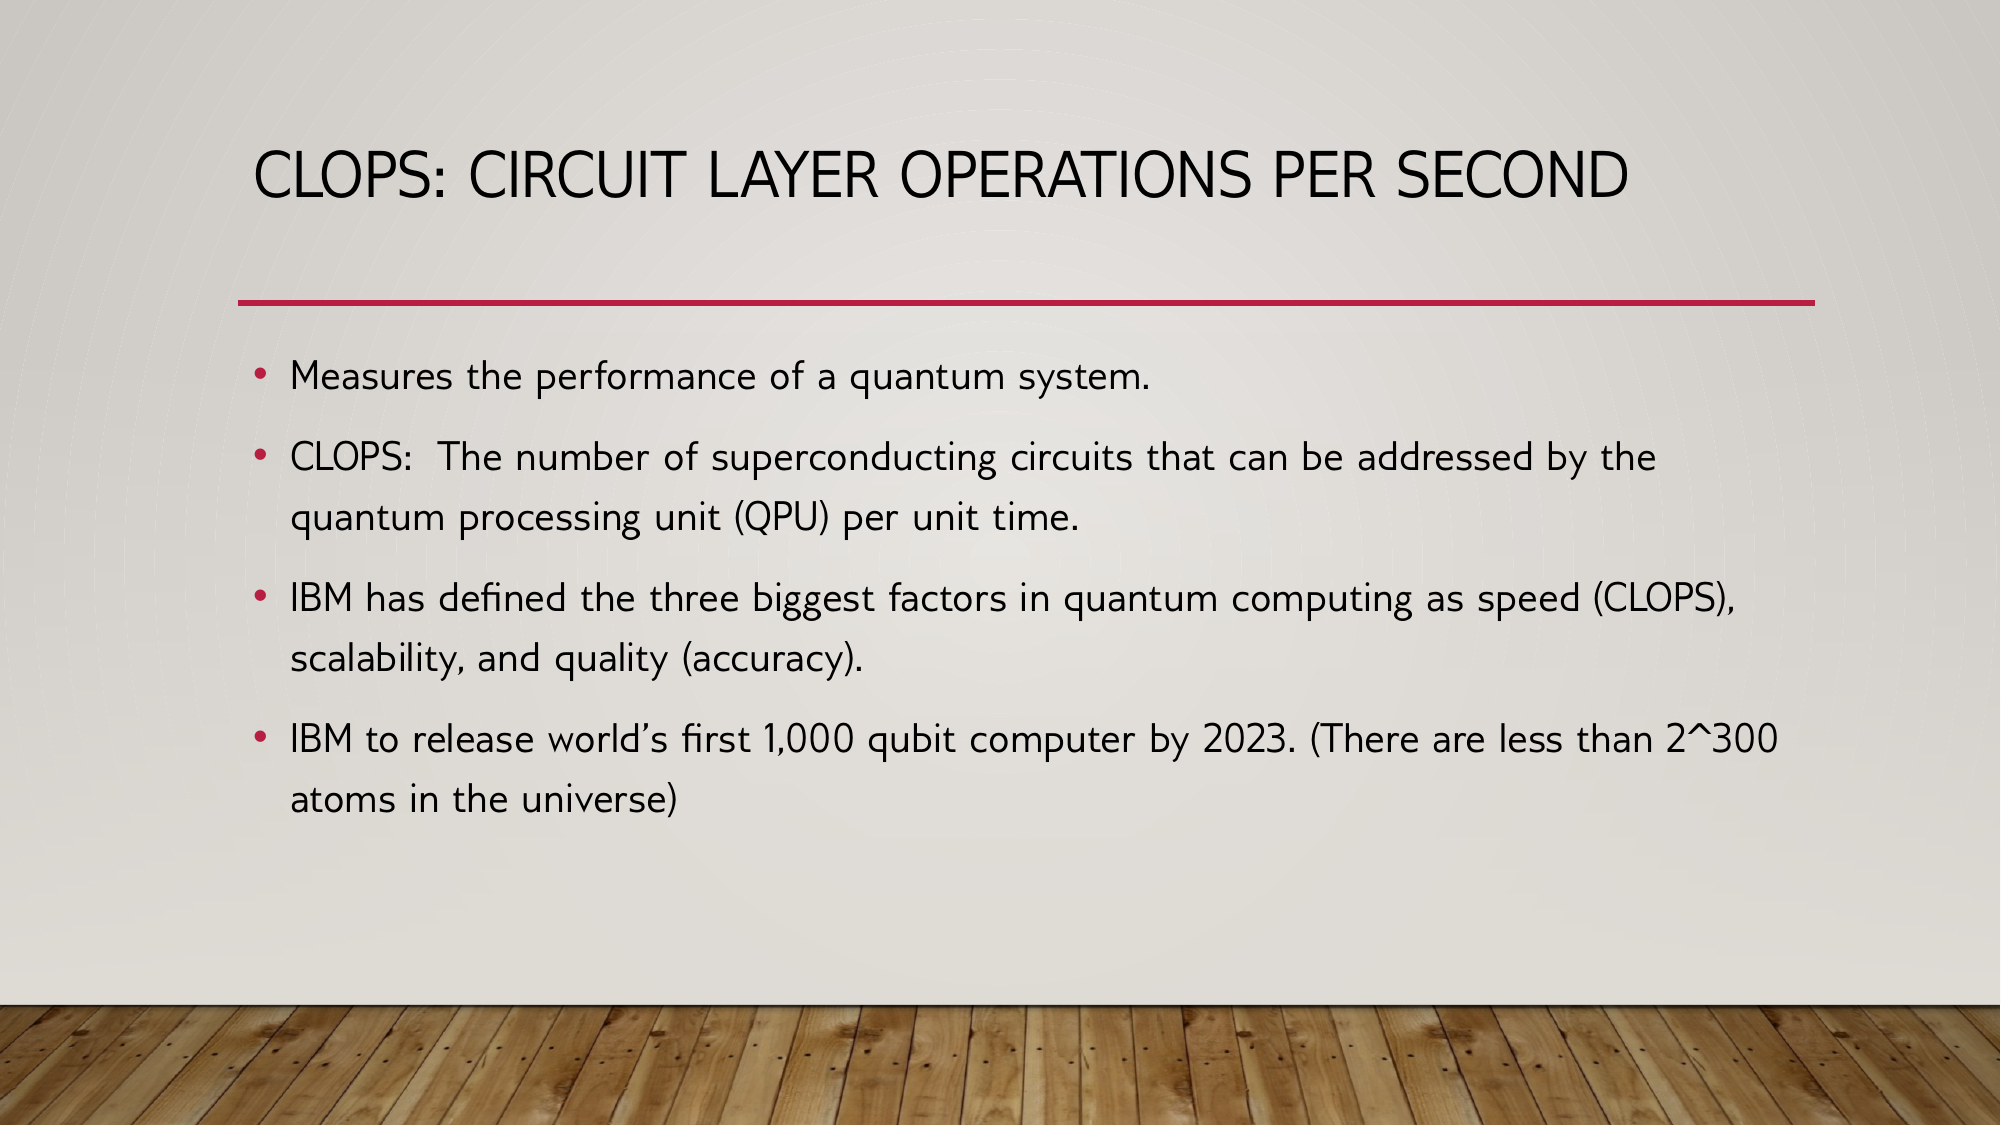

# CLOPS: Circuit layer operations per second
Measures the performance of a quantum system.
CLOPS:  The number of superconducting circuits that can be addressed by the quantum processing unit (QPU) per unit time.
IBM has defined the three biggest factors in quantum computing as speed (CLOPS), scalability, and quality (accuracy).
IBM to release world’s first 1,000 qubit computer by 2023. (There are less than 2^300 atoms in the universe)